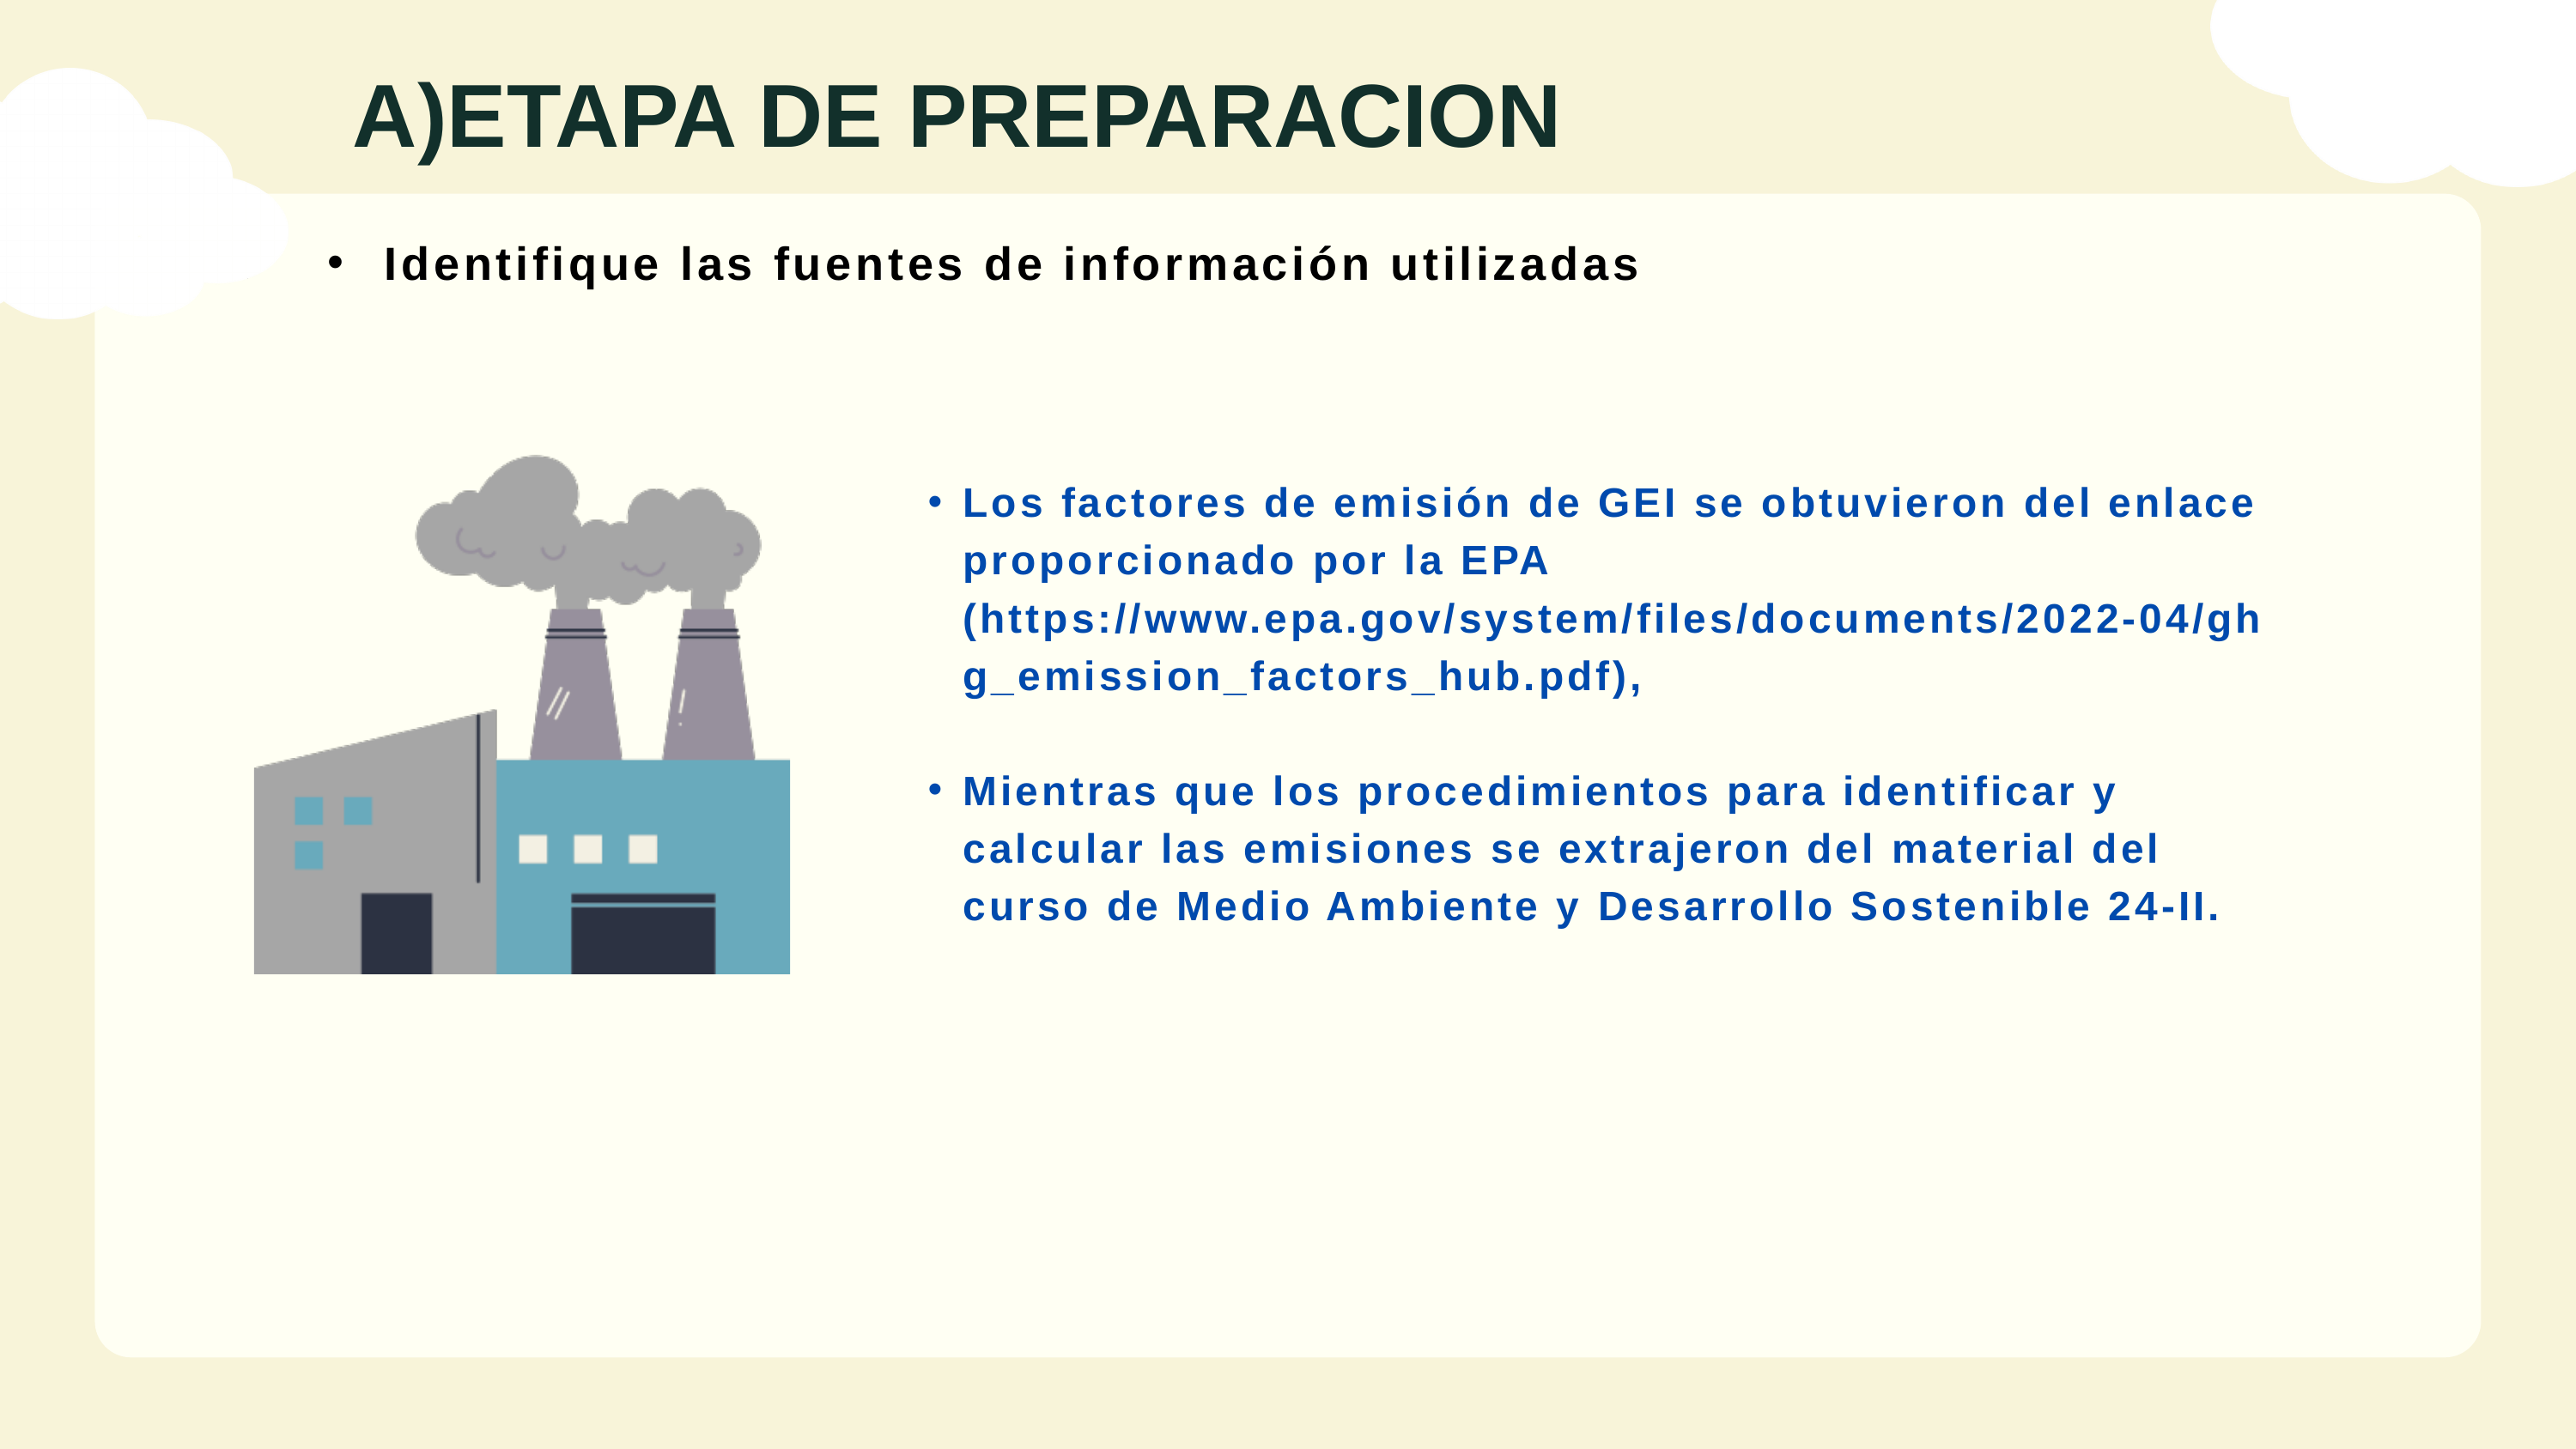

A)ETAPA DE PREPARACION

 Identifique las fuentes de información utilizadas

Los factores de emisión de GEI se obtuvieron del enlace proporcionado por la EPA (https://www.epa.gov/system/files/documents/2022-04/ghg_emission_factors_hub.pdf),

Mientras que los procedimientos para identificar y calcular las emisiones se extrajeron del material del curso de Medio Ambiente y Desarrollo Sostenible 24-II.